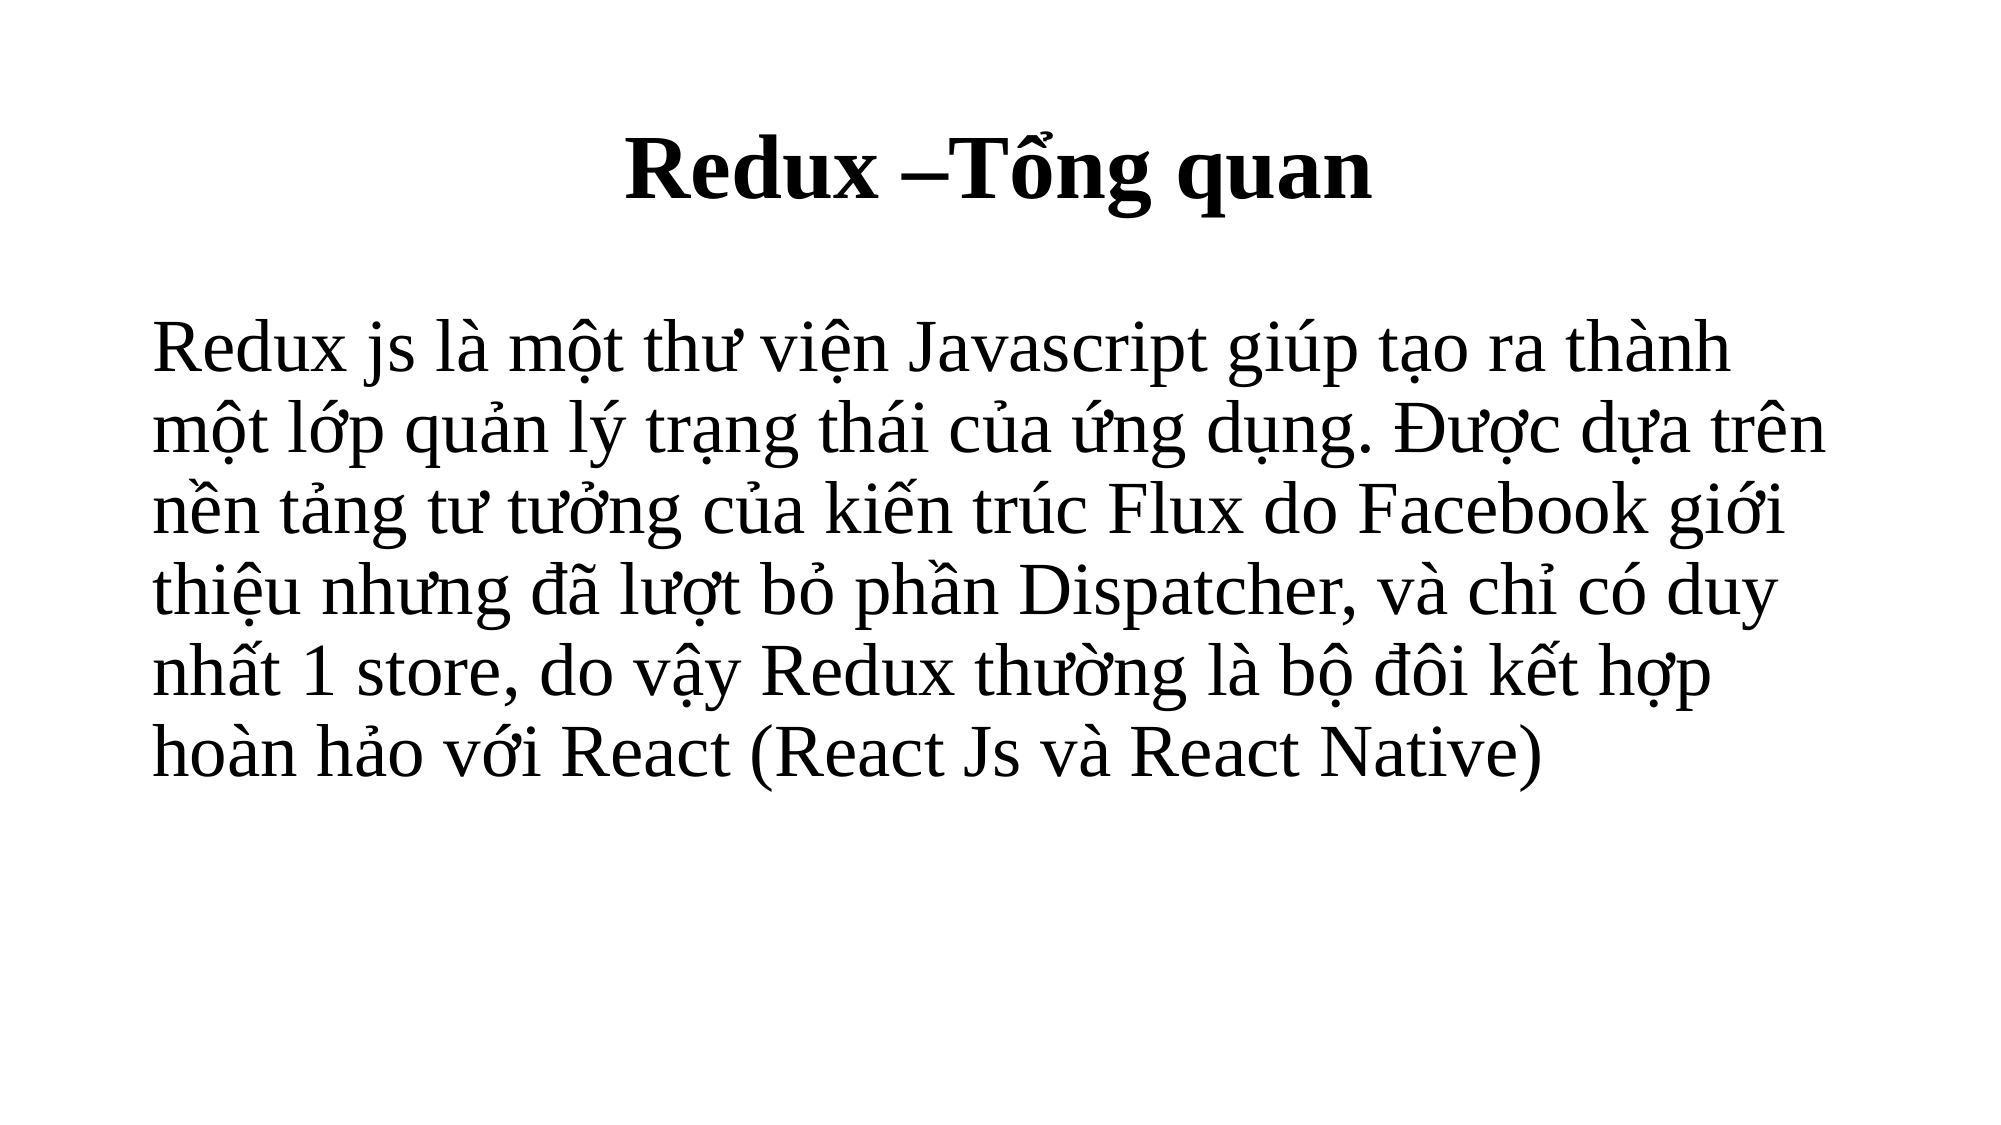

# Redux –Tổng quan
Redux js là một thư viện Javascript giúp tạo ra thành một lớp quản lý trạng thái của ứng dụng. Được dựa trên nền tảng tư tưởng của kiến trúc Flux do Facebook giới thiệu nhưng đã lượt bỏ phần Dispatcher, và chỉ có duy nhất 1 store, do vậy Redux thường là bộ đôi kết hợp hoàn hảo với React (React Js và React Native)